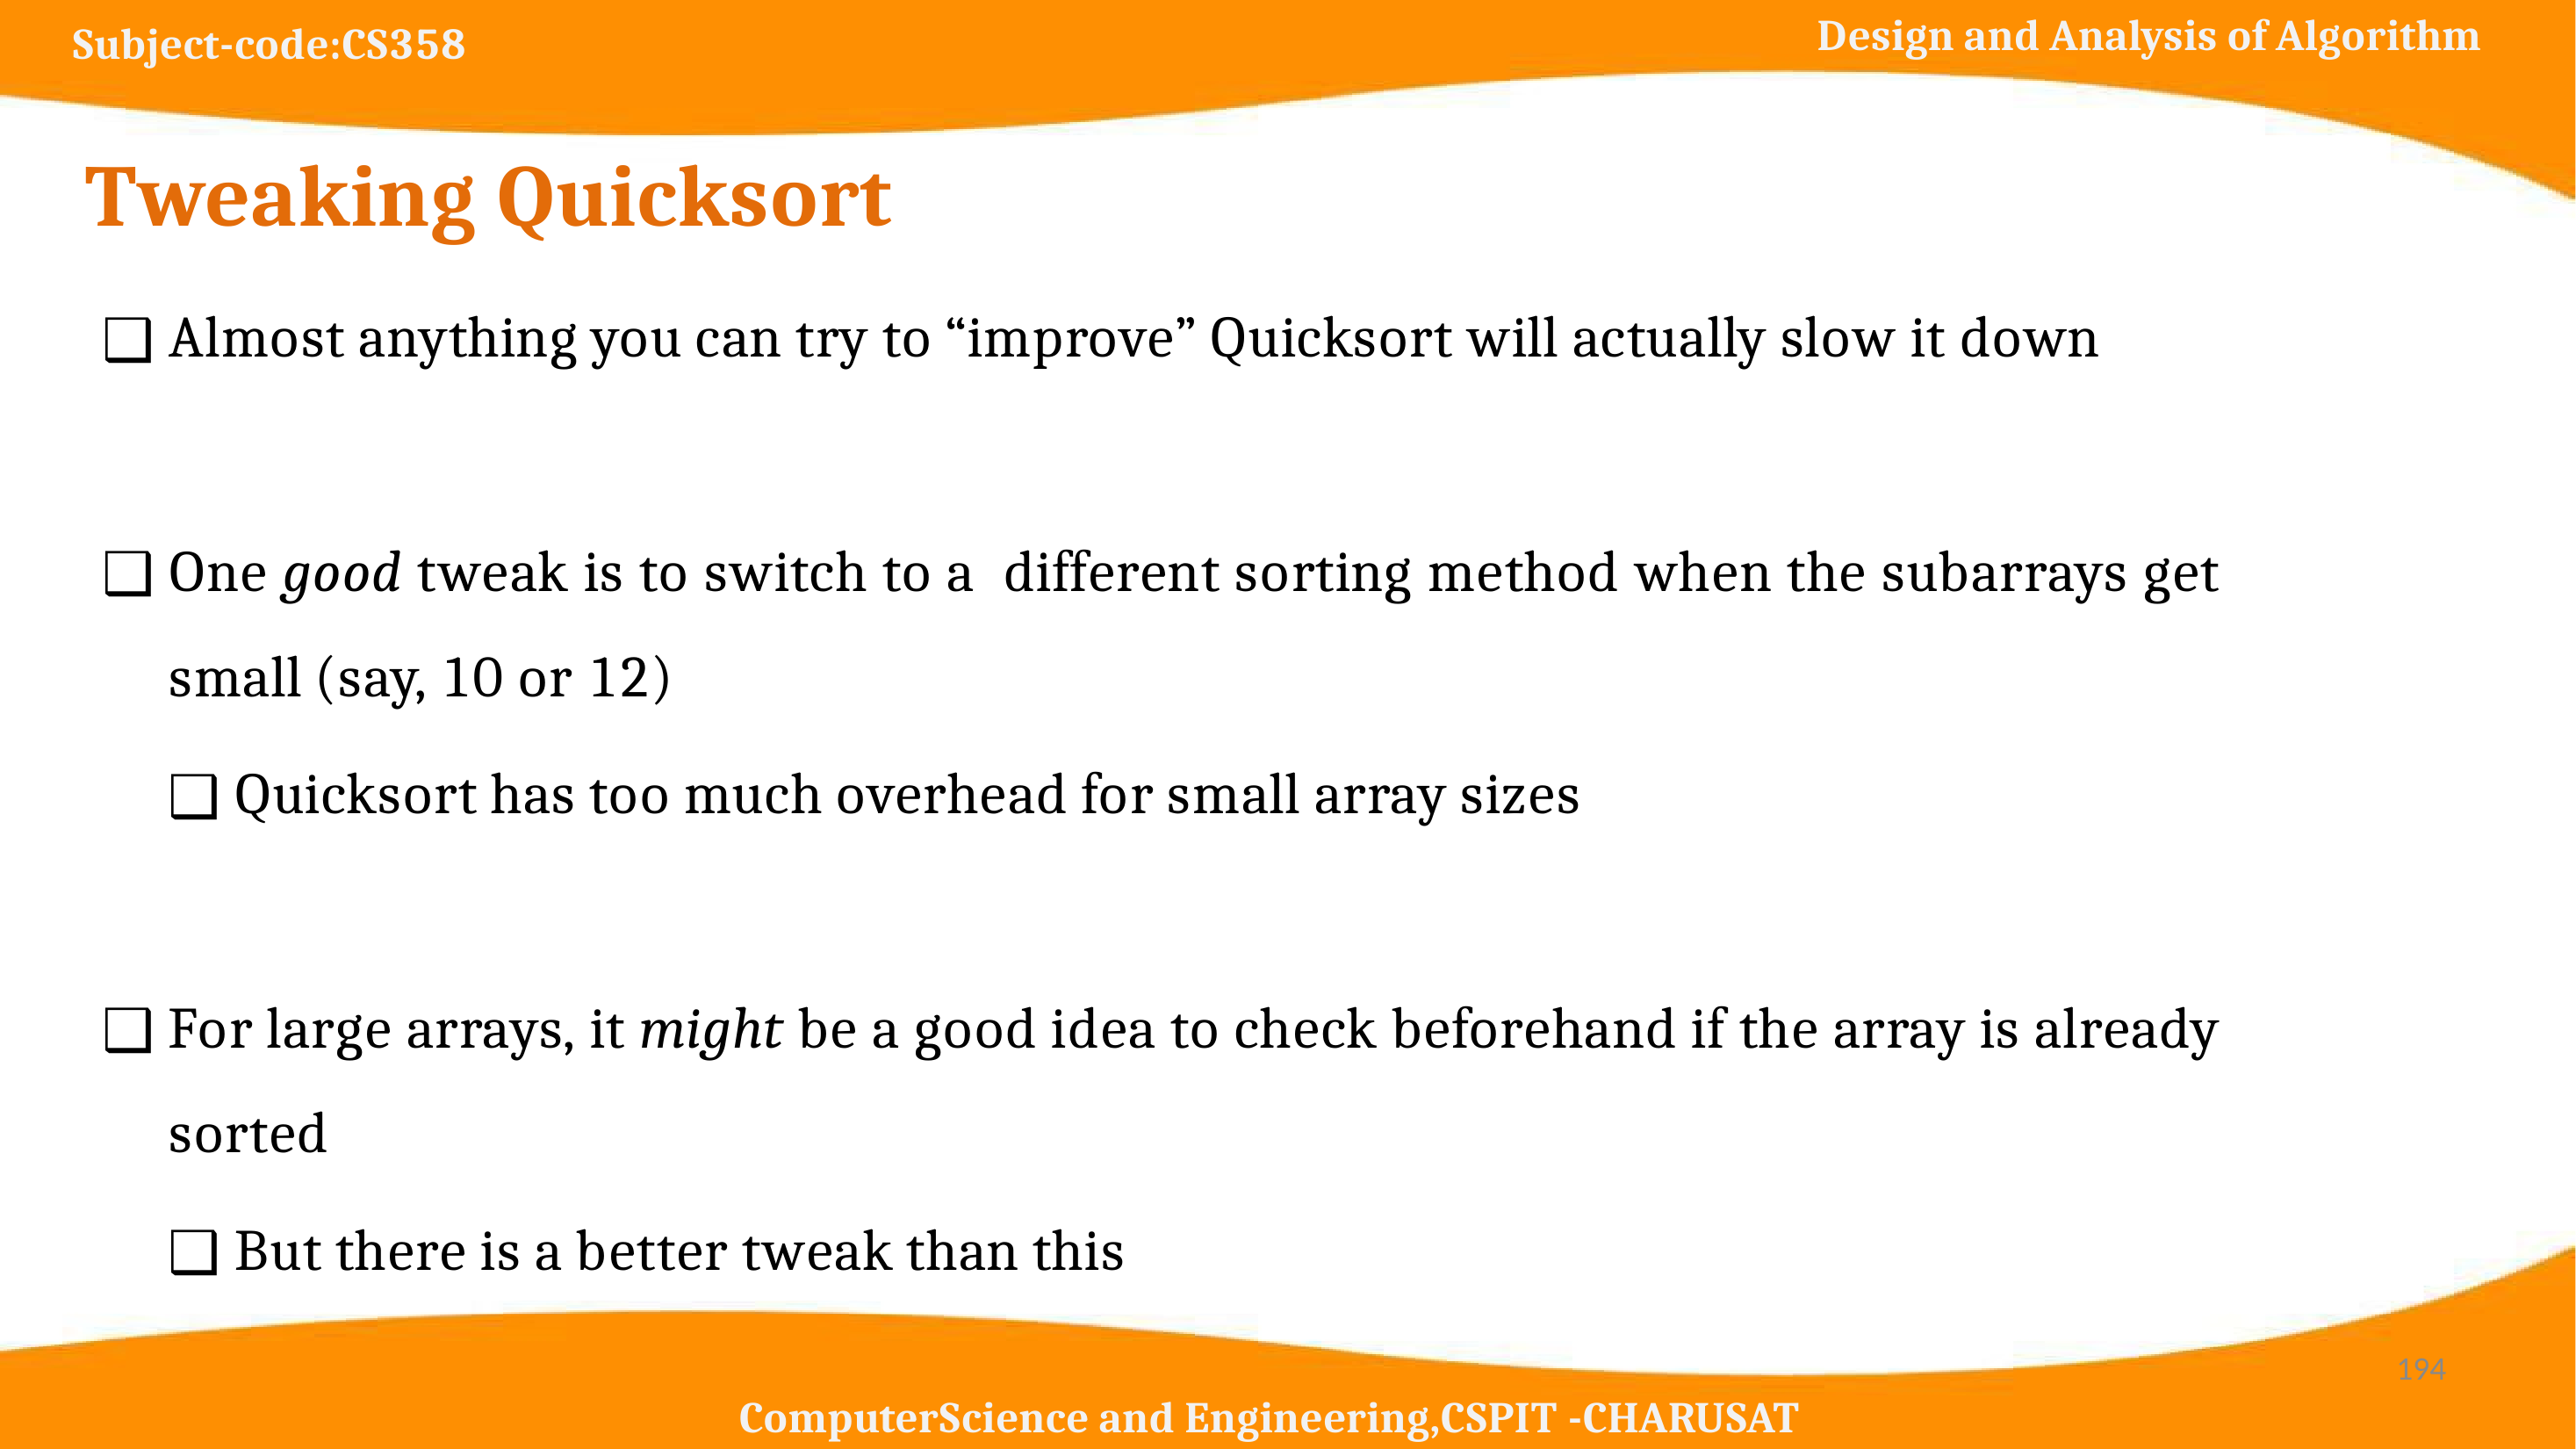

# Tweaking Quicksort
Almost anything you can try to “improve” Quicksort will actually slow it down

One good tweak is to switch to a  different sorting method when the subarrays get small (say, 10 or 12)
Quicksort has too much overhead for small array sizes

For large arrays, it might be a good idea to check beforehand if the array is already sorted
But there is a better tweak than this
194